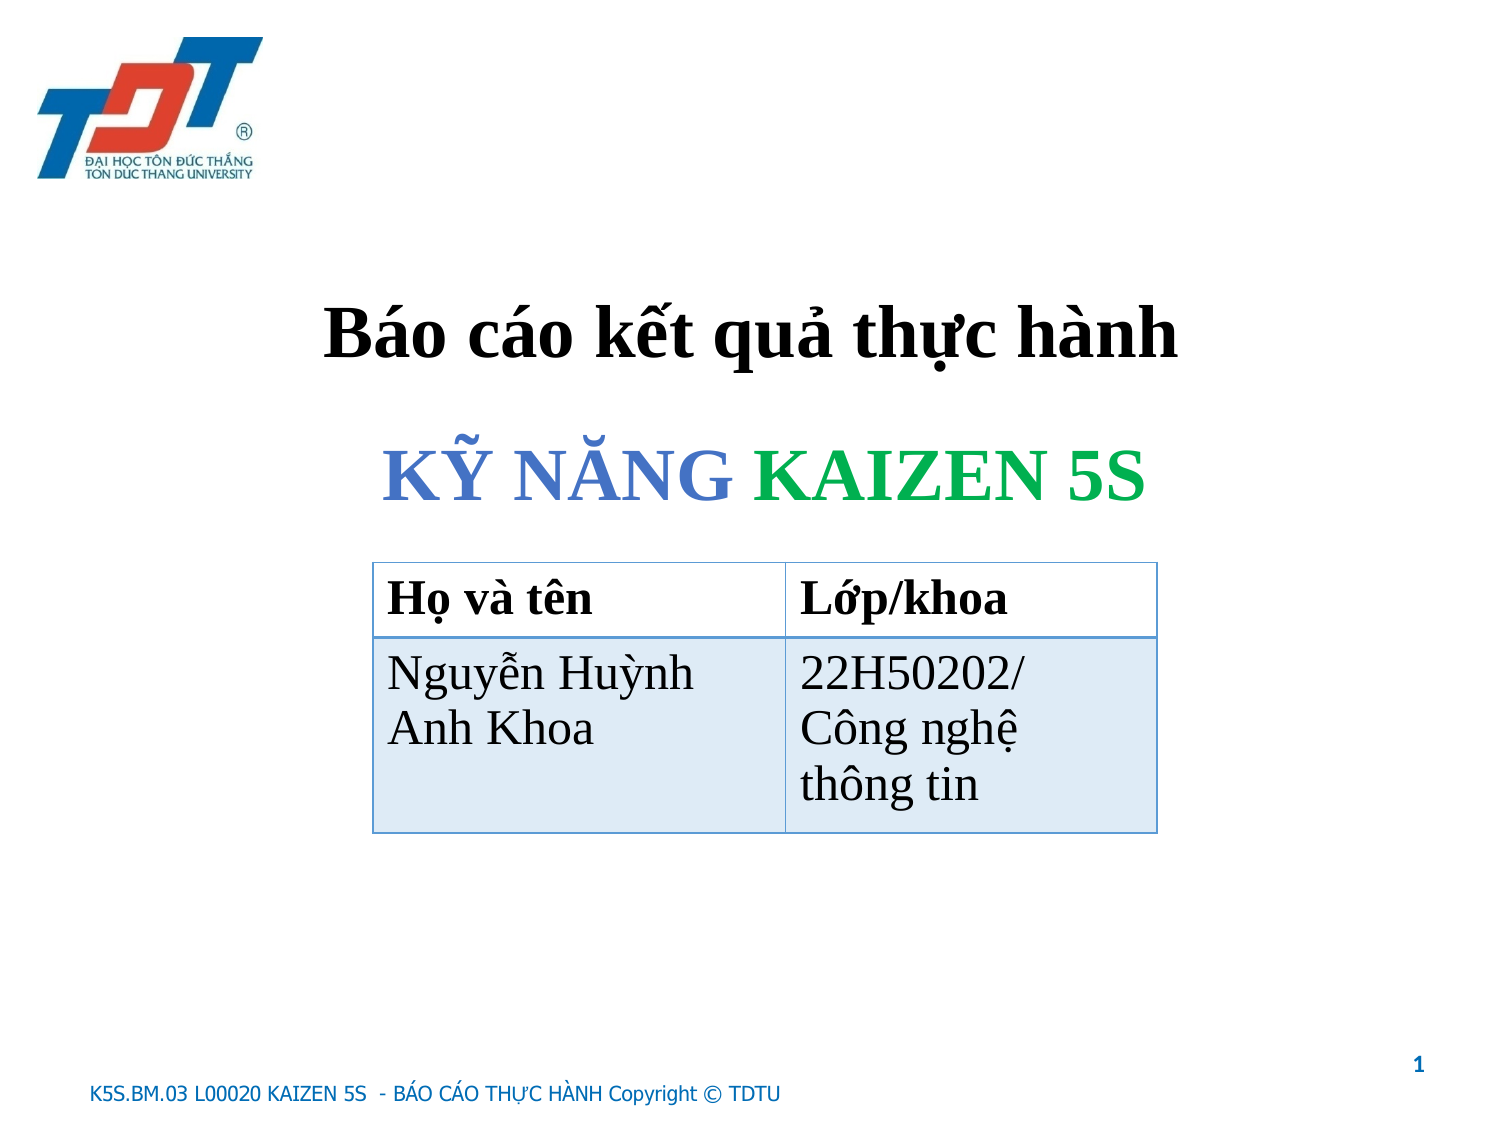

Báo cáo kết quả thực hành
KỸ NĂNG KAIZEN 5S
| Họ và tên | Lớp/khoa |
| --- | --- |
| Nguyễn Huỳnh Anh Khoa | 22H50202/ Công nghệ thông tin |